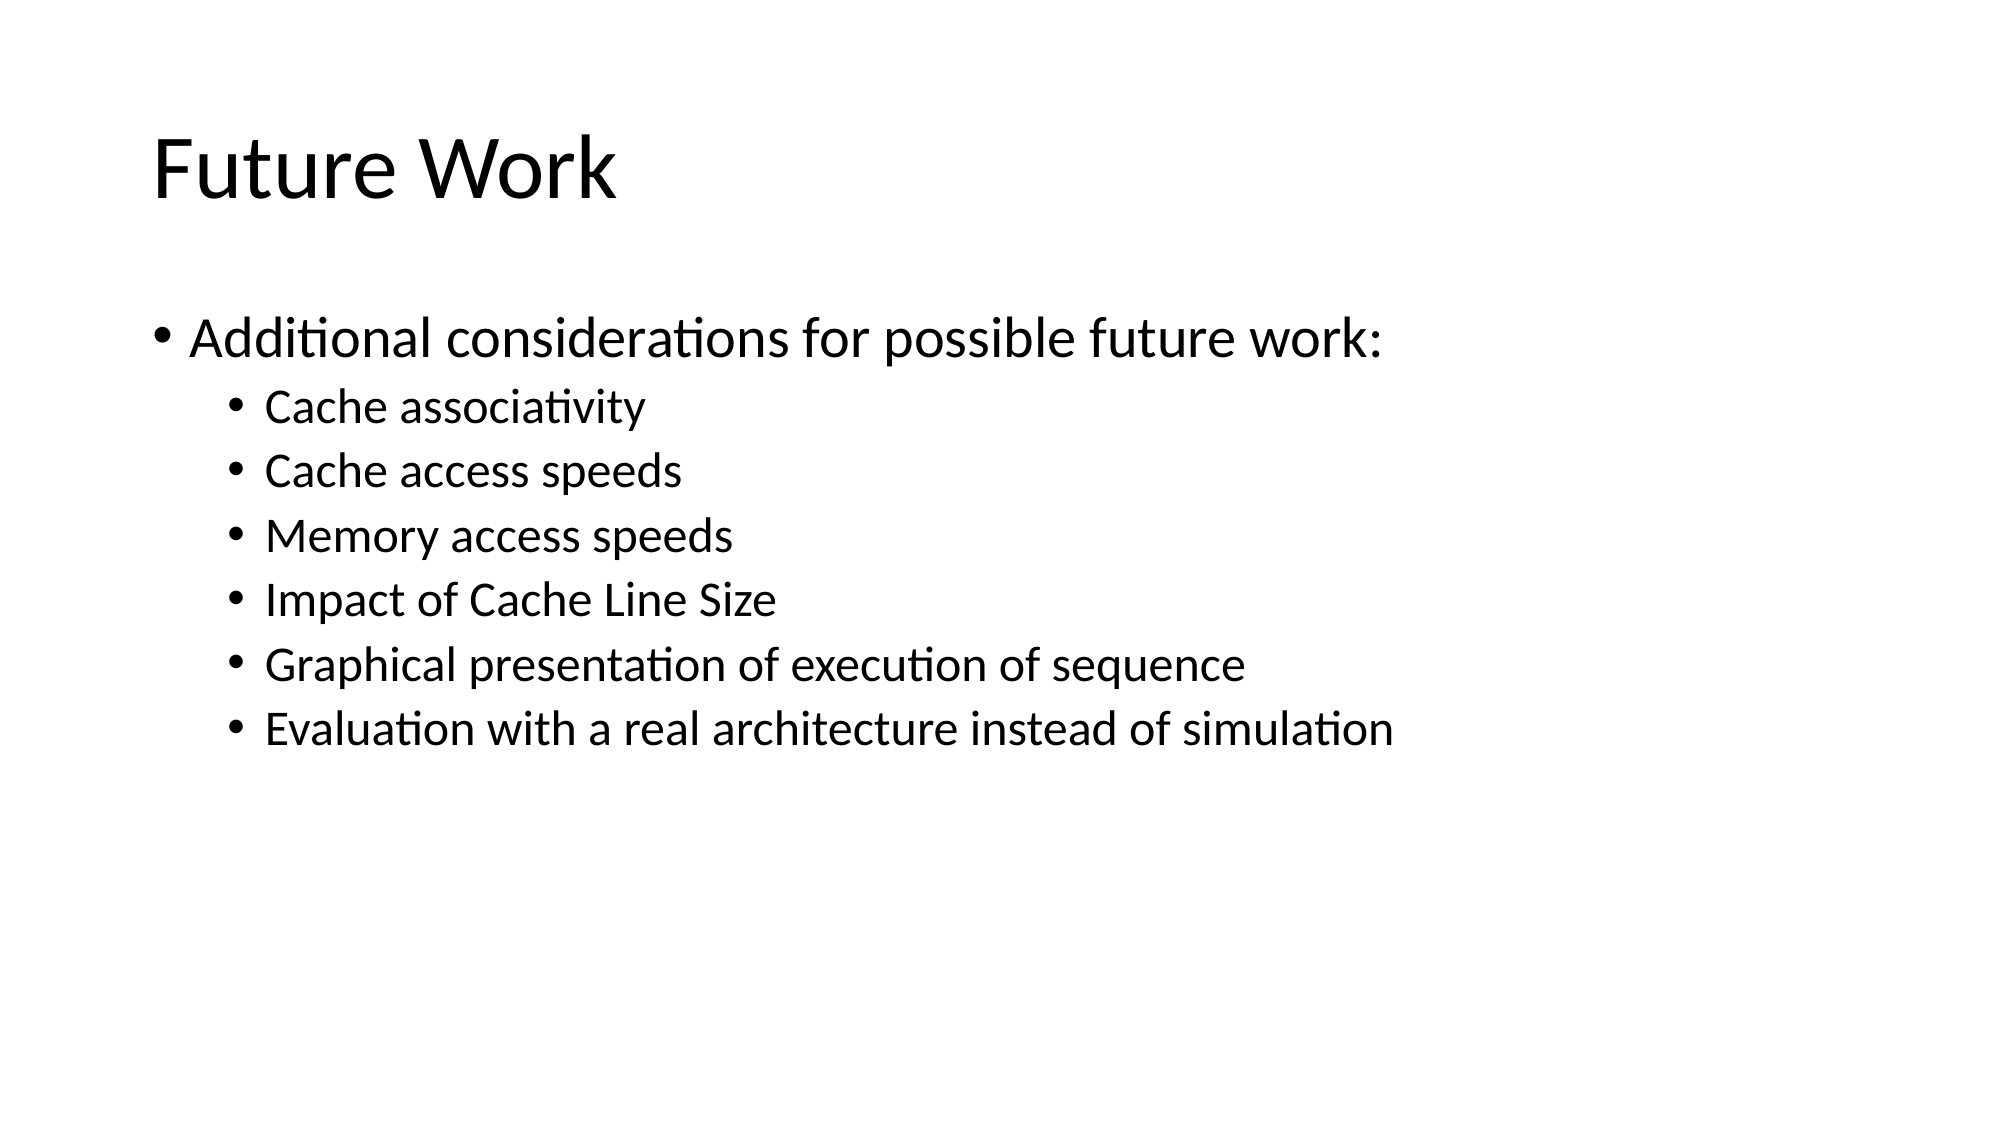

# Future Work
Additional considerations for possible future work:
Cache associativity
Cache access speeds
Memory access speeds
Impact of Cache Line Size
Graphical presentation of execution of sequence
Evaluation with a real architecture instead of simulation